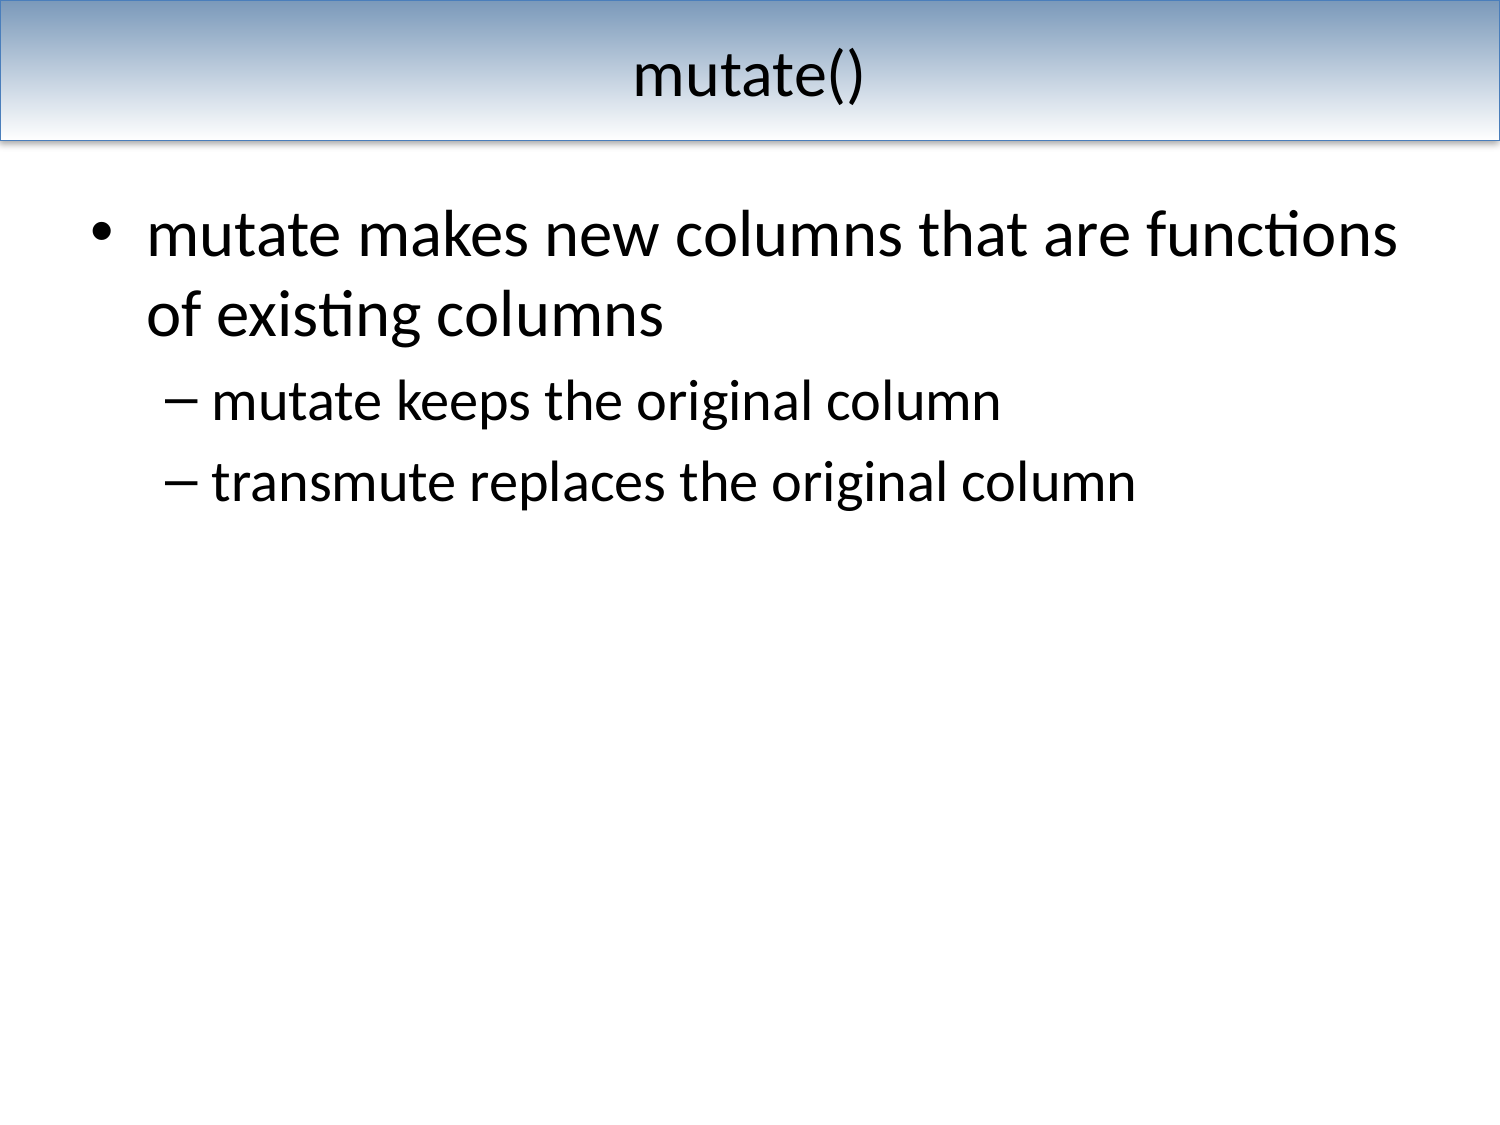

# mutate()
mutate makes new columns that are functions of existing columns
mutate keeps the original column
transmute replaces the original column